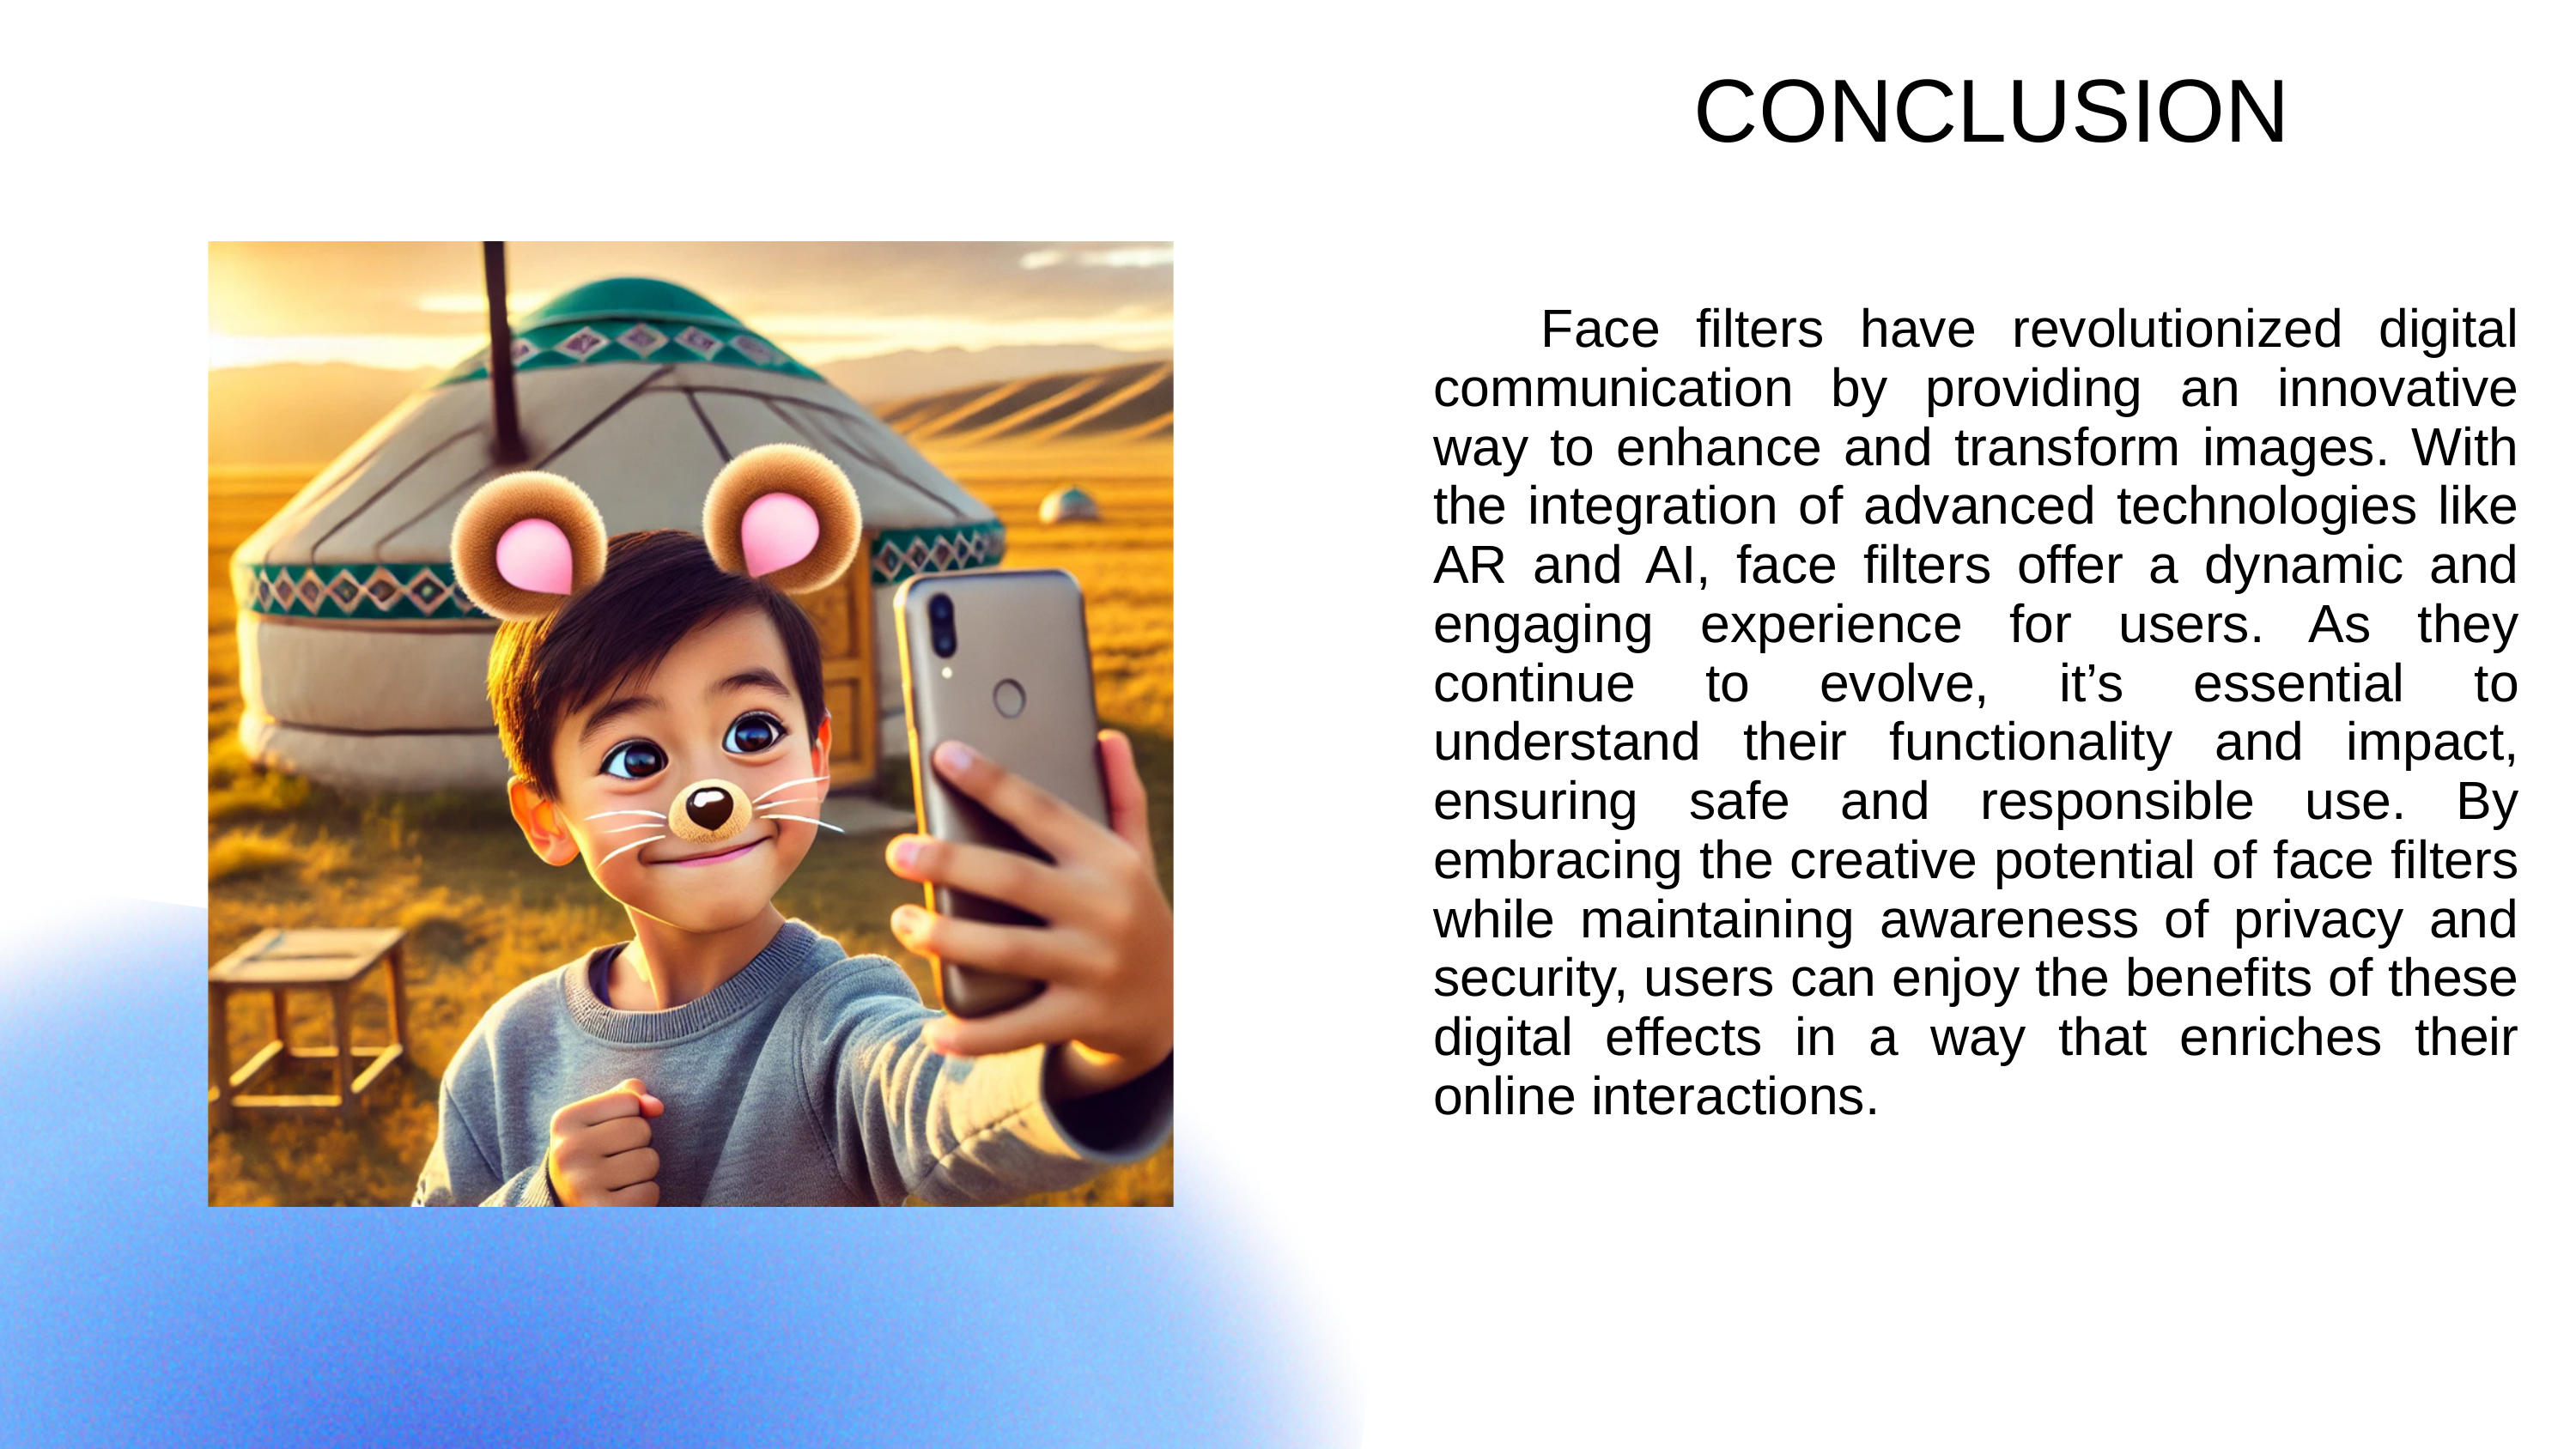

CONCLUSION

   Face filters have revolutionized digital communication by providing an innovative way to enhance and transform images. With the integration of advanced technologies like AR and AI, face filters offer a dynamic and engaging experience for users. As they continue to evolve, it’s essential to understand their functionality and impact, ensuring safe and responsible use. By embracing the creative potential of face filters while maintaining awareness of privacy and security, users can enjoy the benefits of these digital effects in a way that enriches their online interactions.